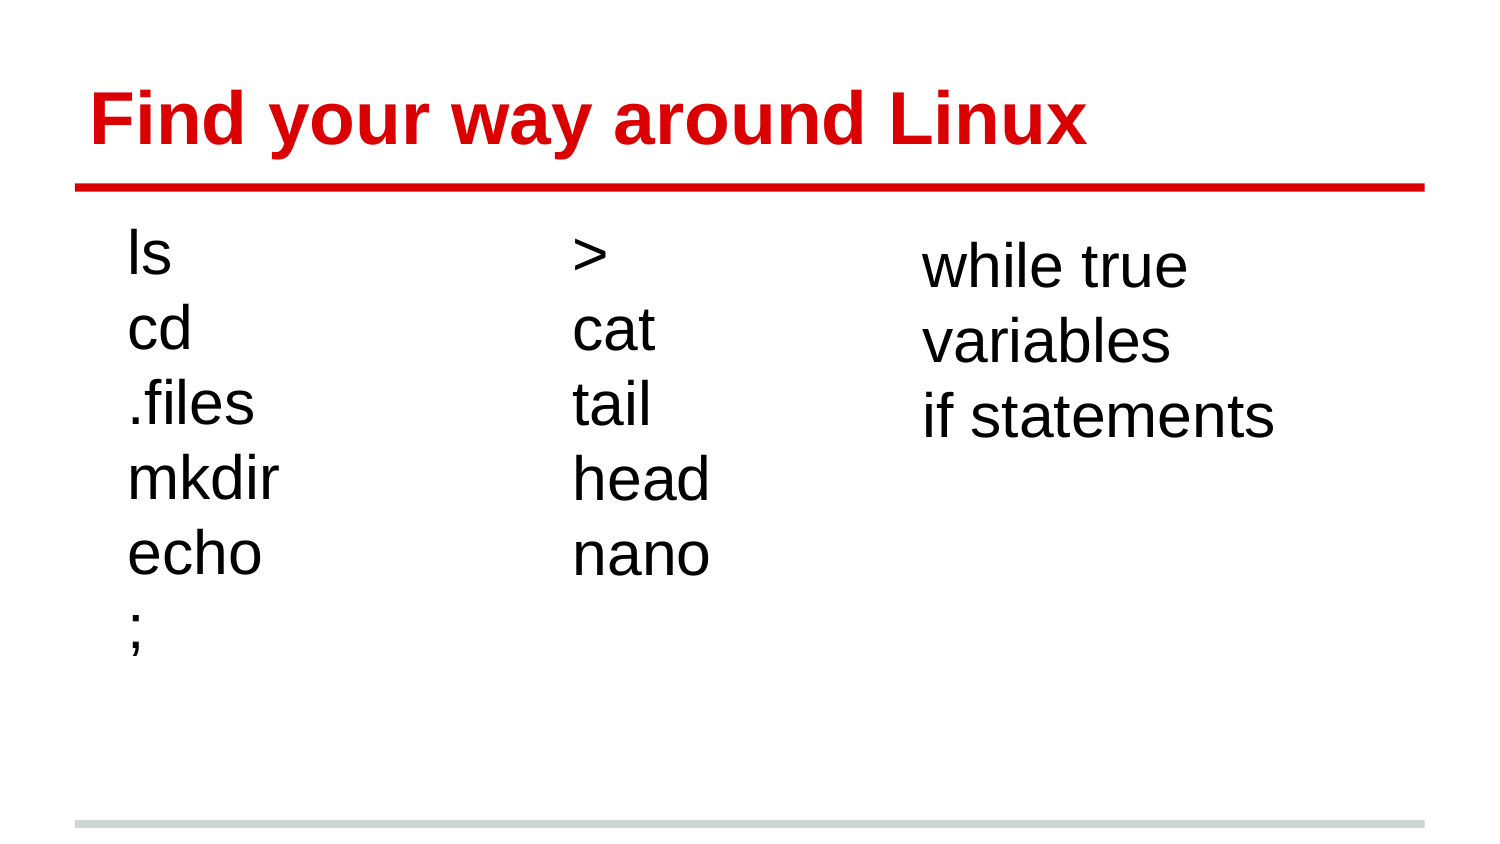

Find your way around Linux
ls
cd
.files
mkdir
echo
;

>
cat
tail
head
nano
while true
variables
if statements